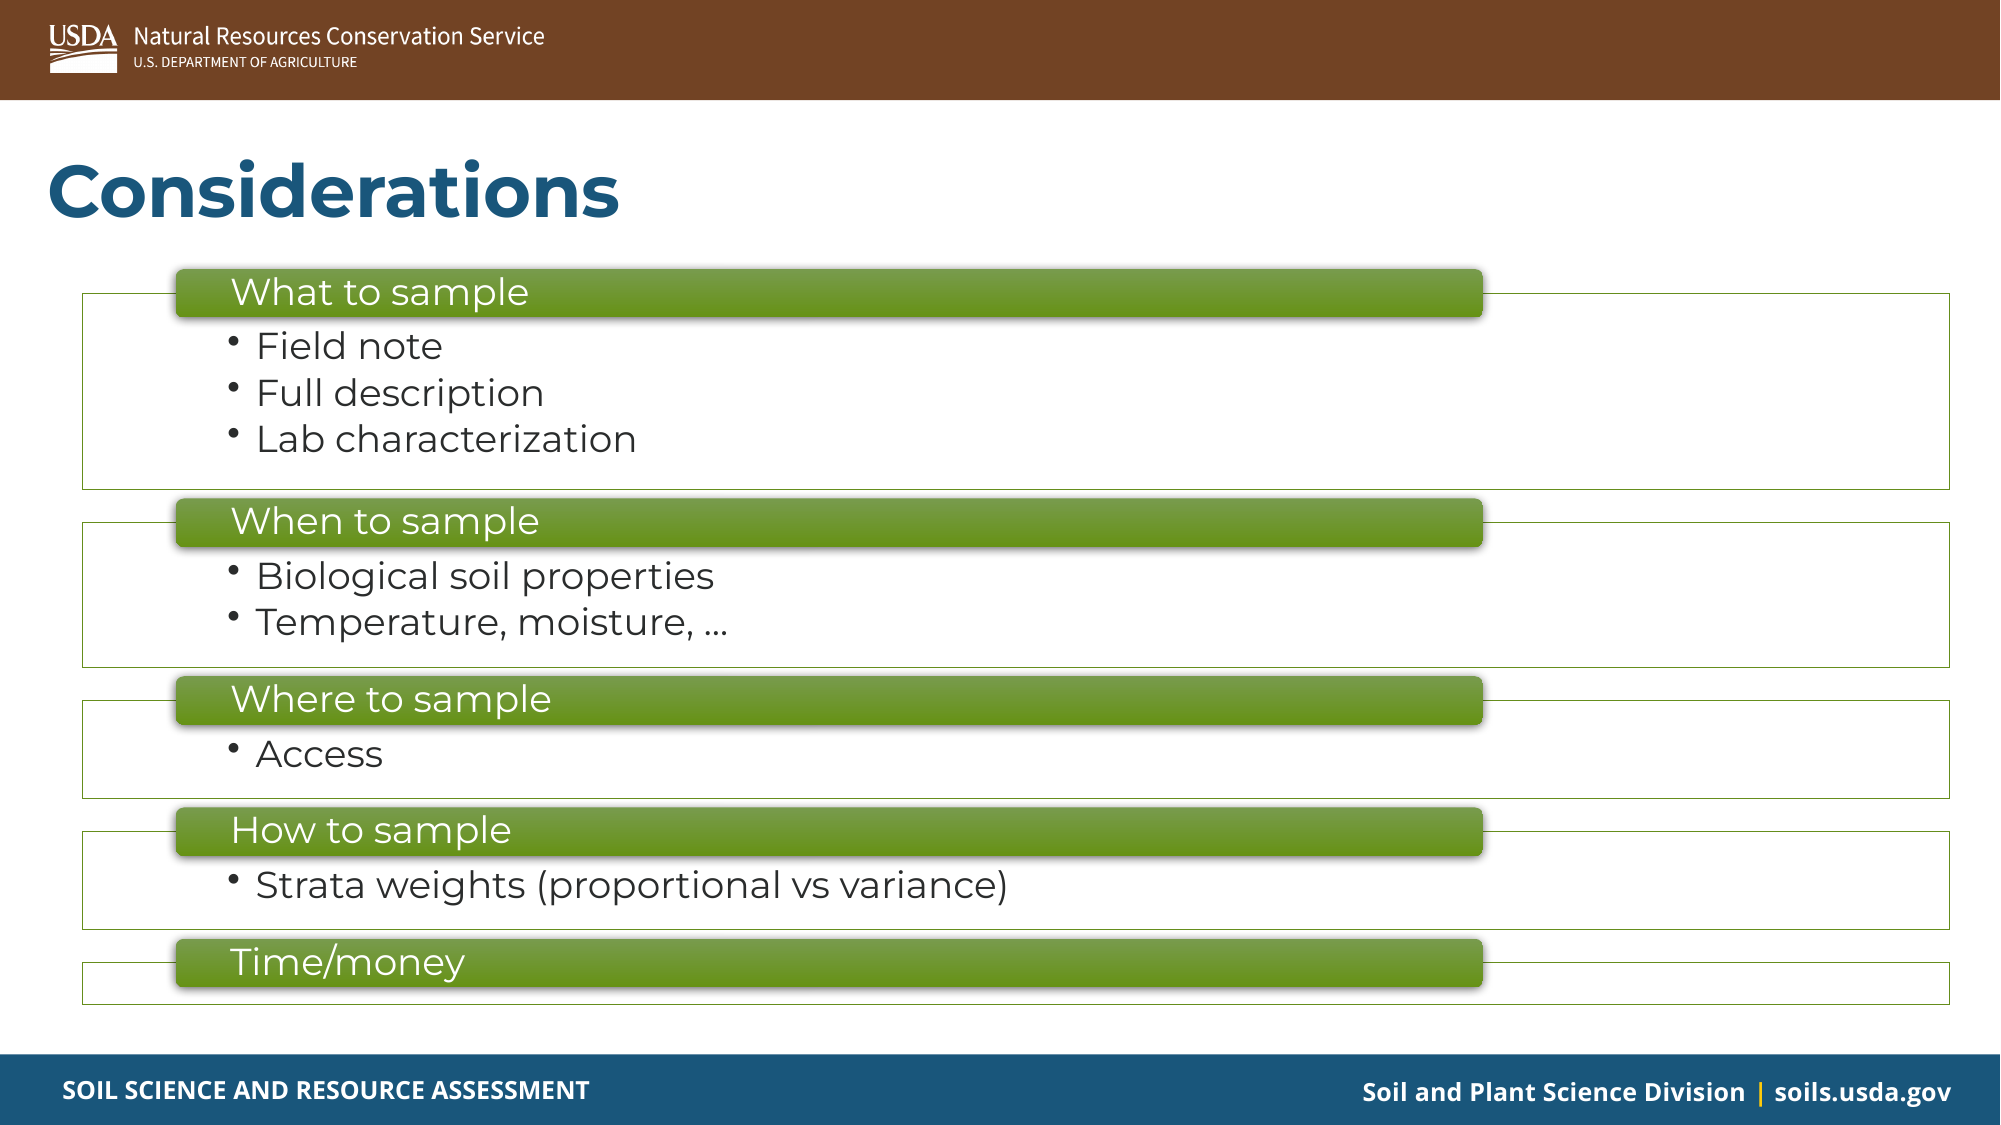

# Considerations
Field note
Full description
Lab characterization
What to sample
Biological soil properties
Temperature, moisture, …
When to sample
Access
Where to sample
Strata weights (proportional vs variance)
How to sample
Time/money